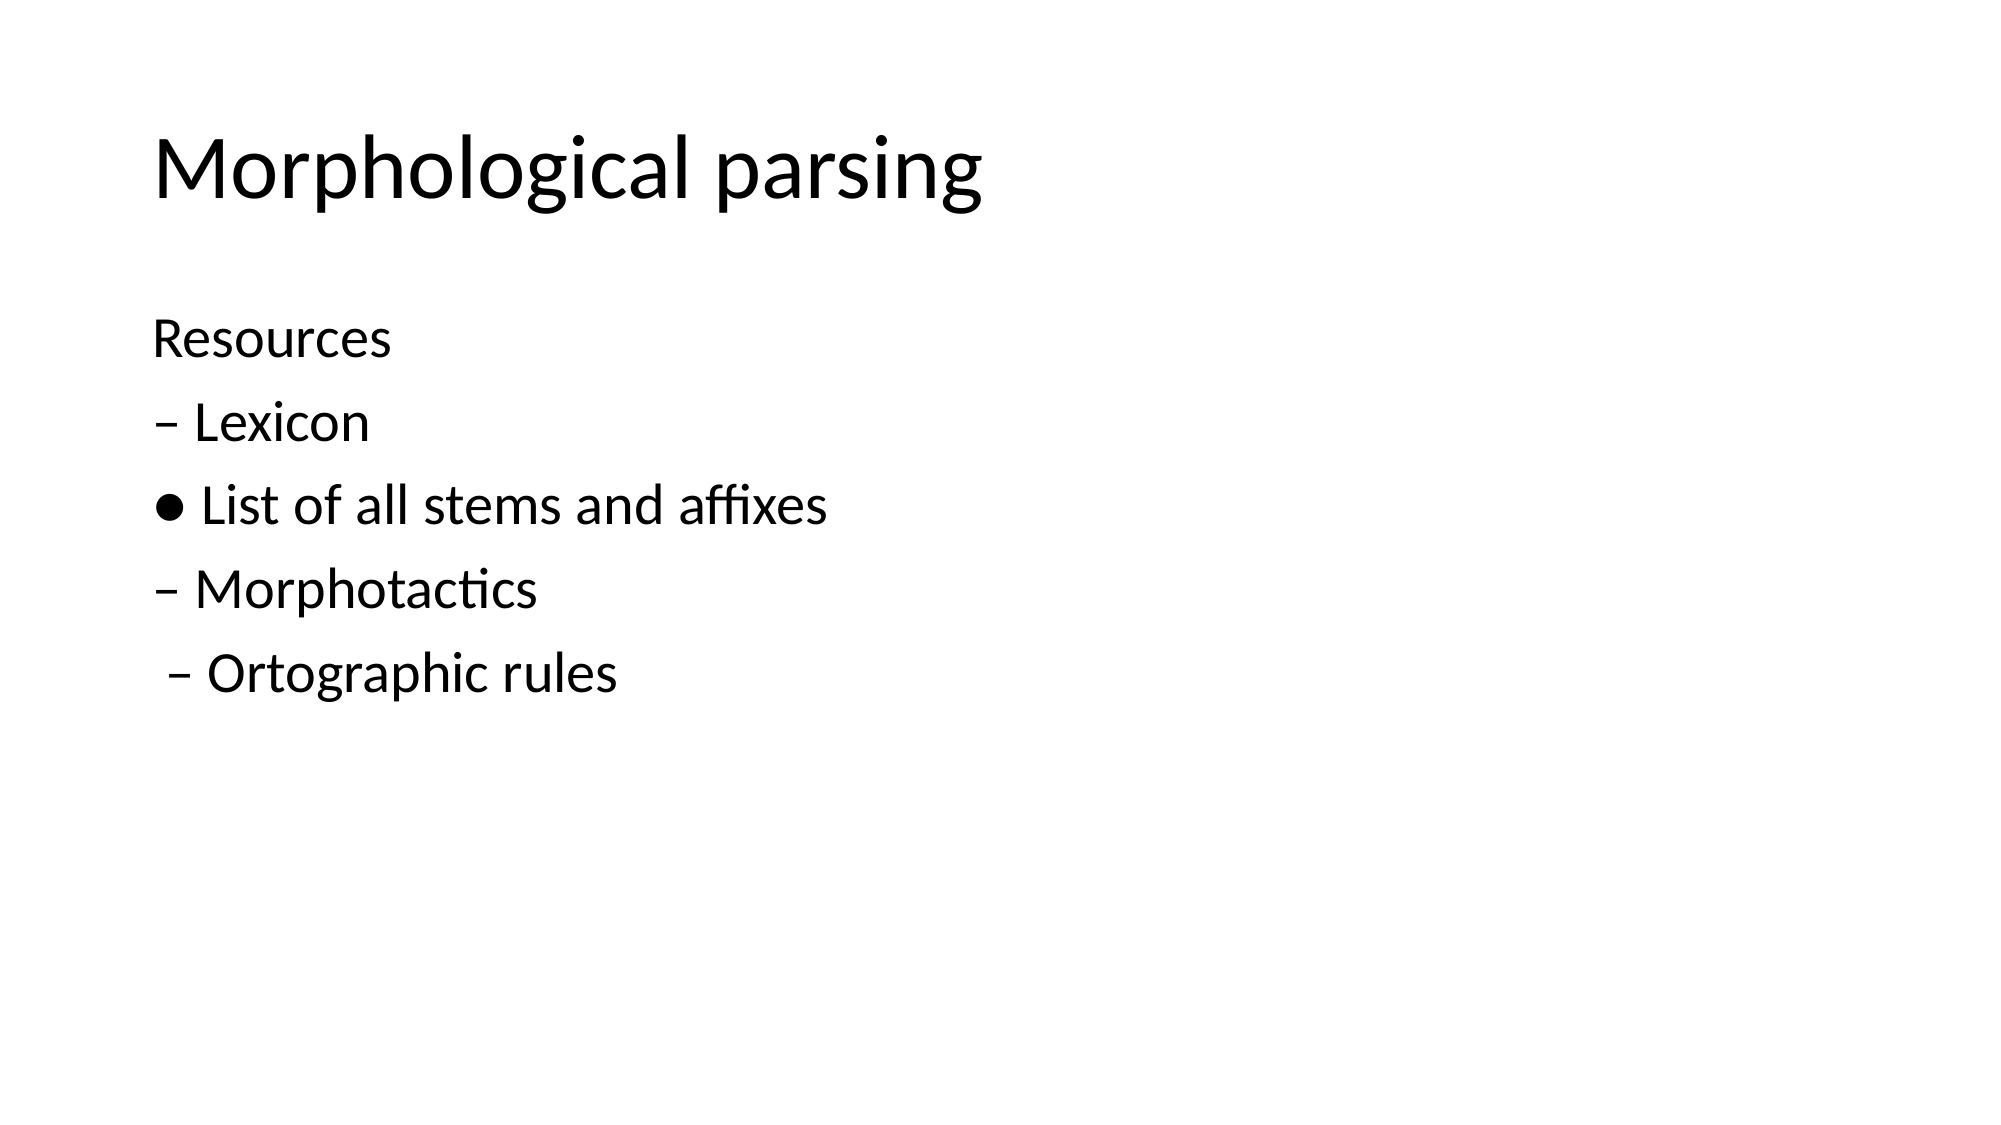

# Morphological parsing
Resources
– Lexicon
● List of all stems and affixes
– Morphotactics
 – Ortographic rules